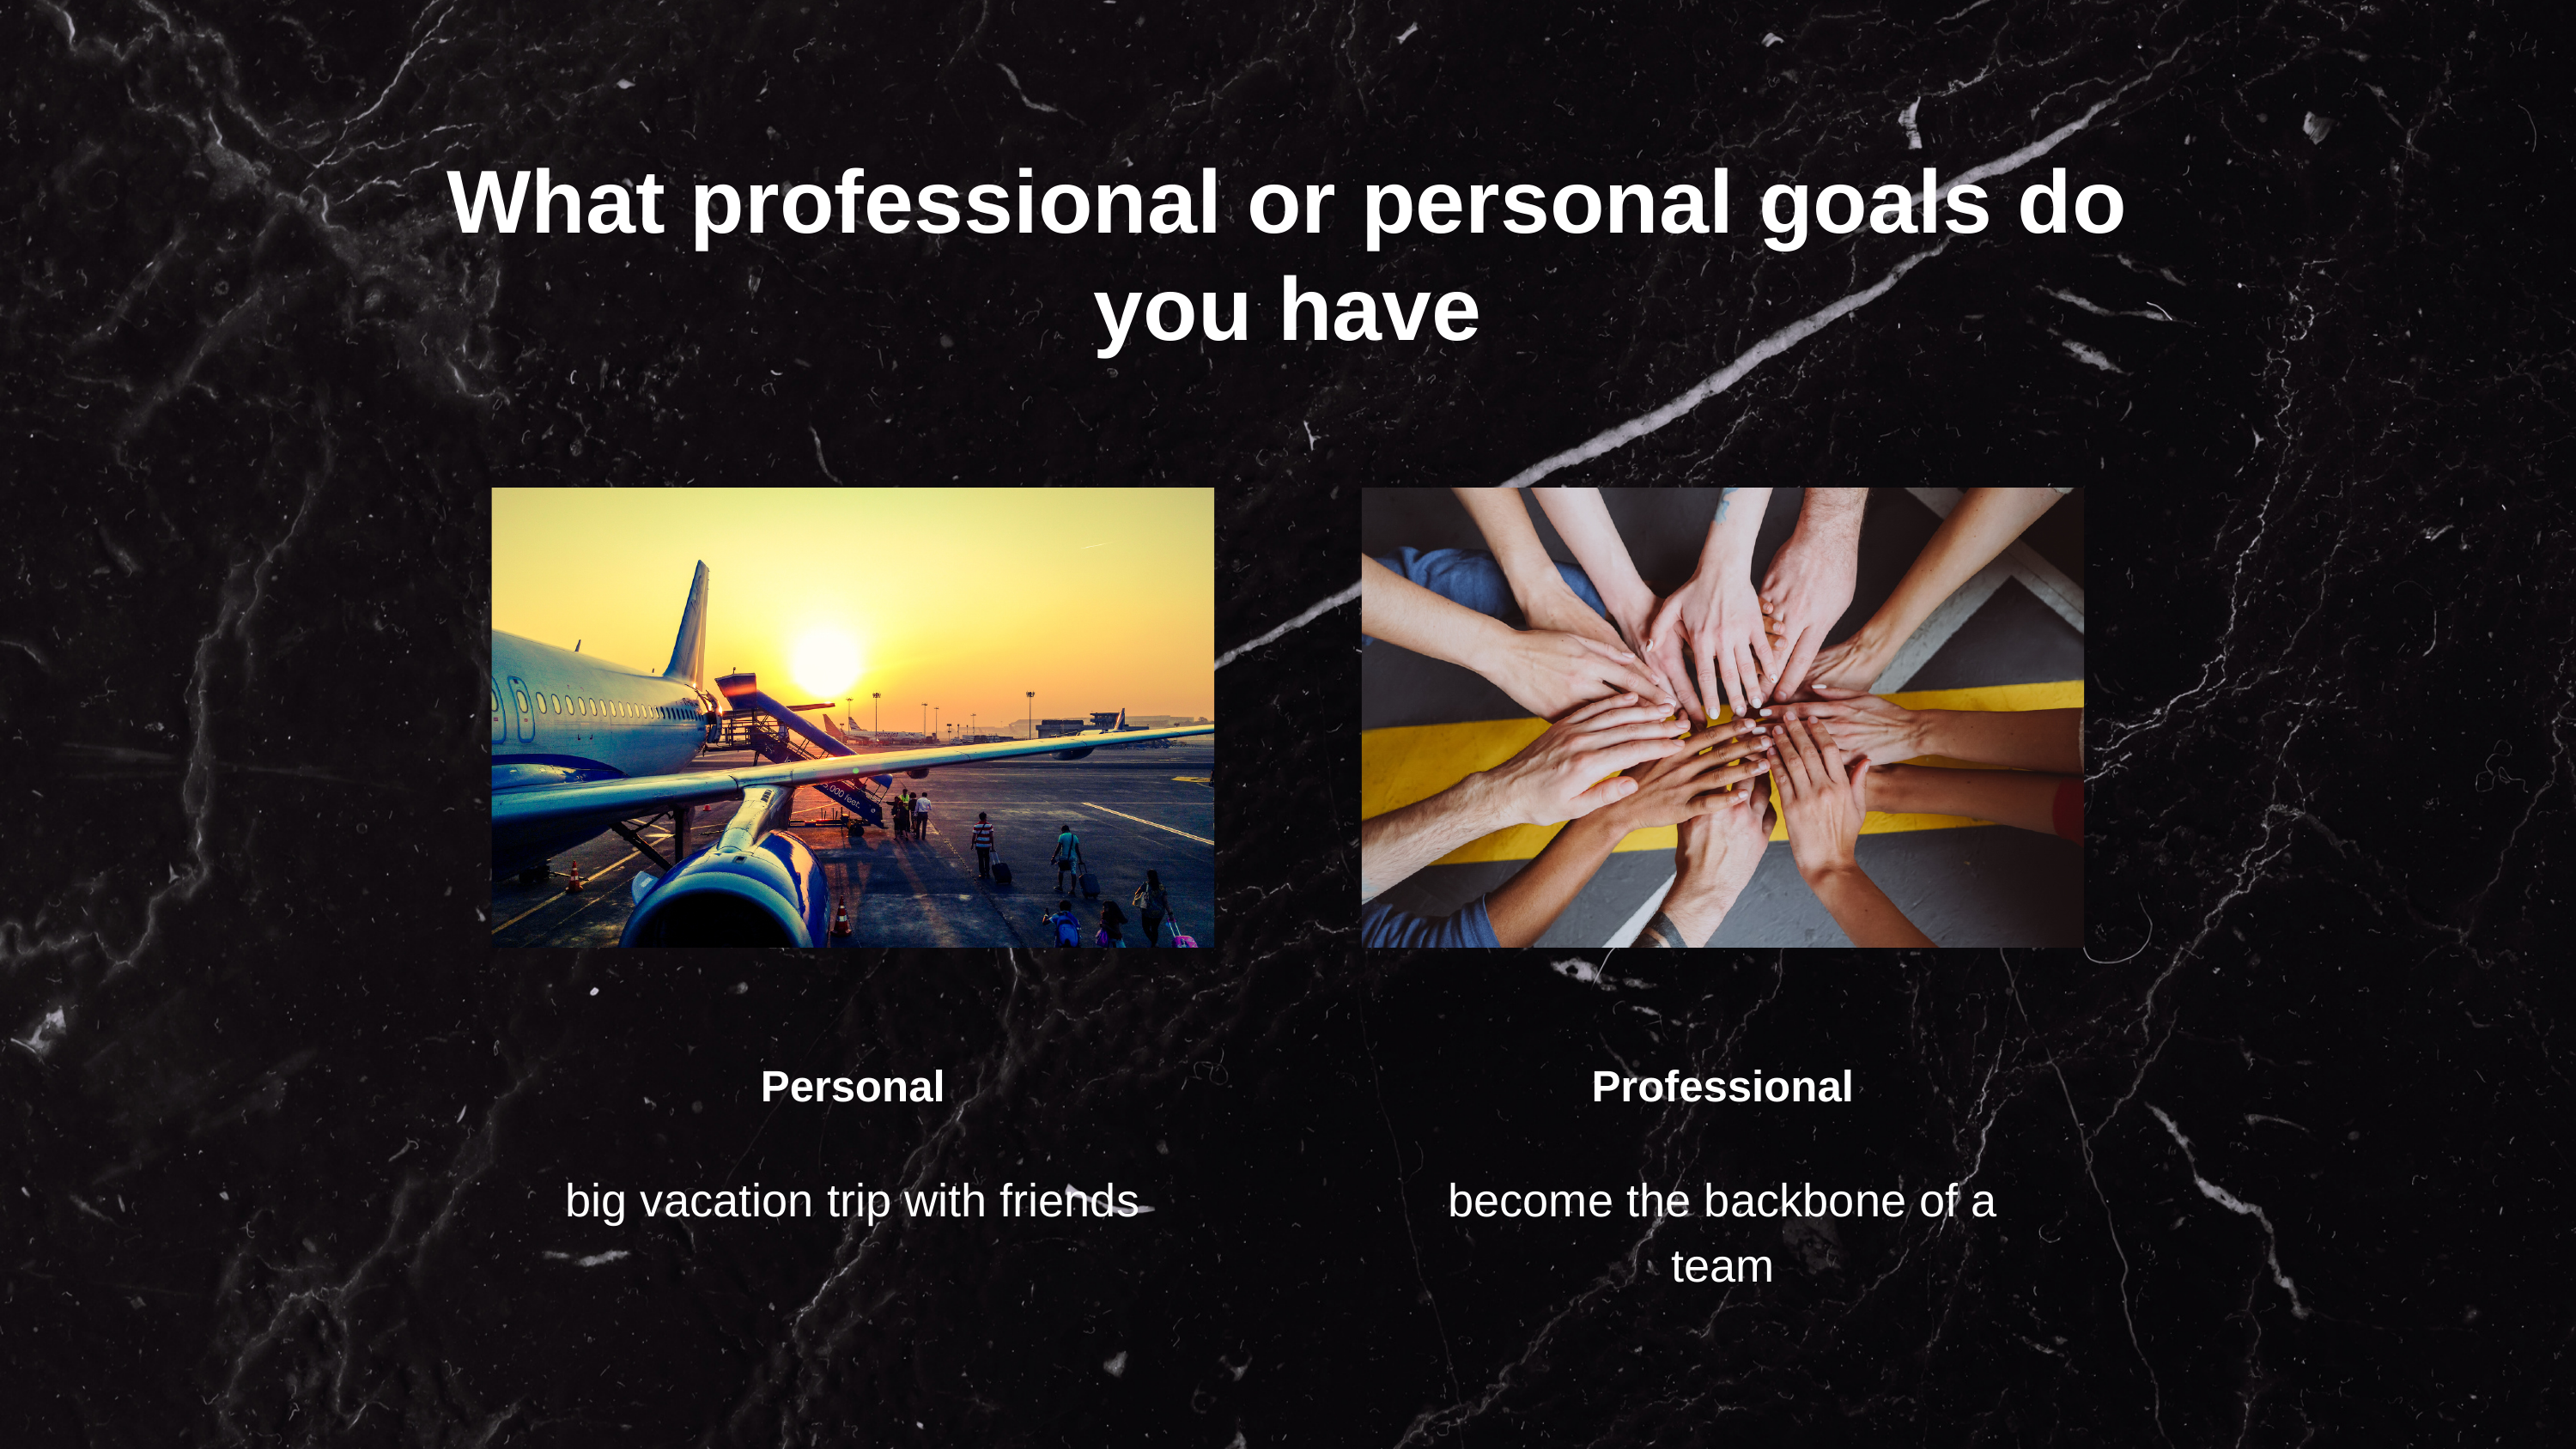

What professional or personal goals do you have

Personal
Professional
big vacation trip with friends
become the backbone of a team